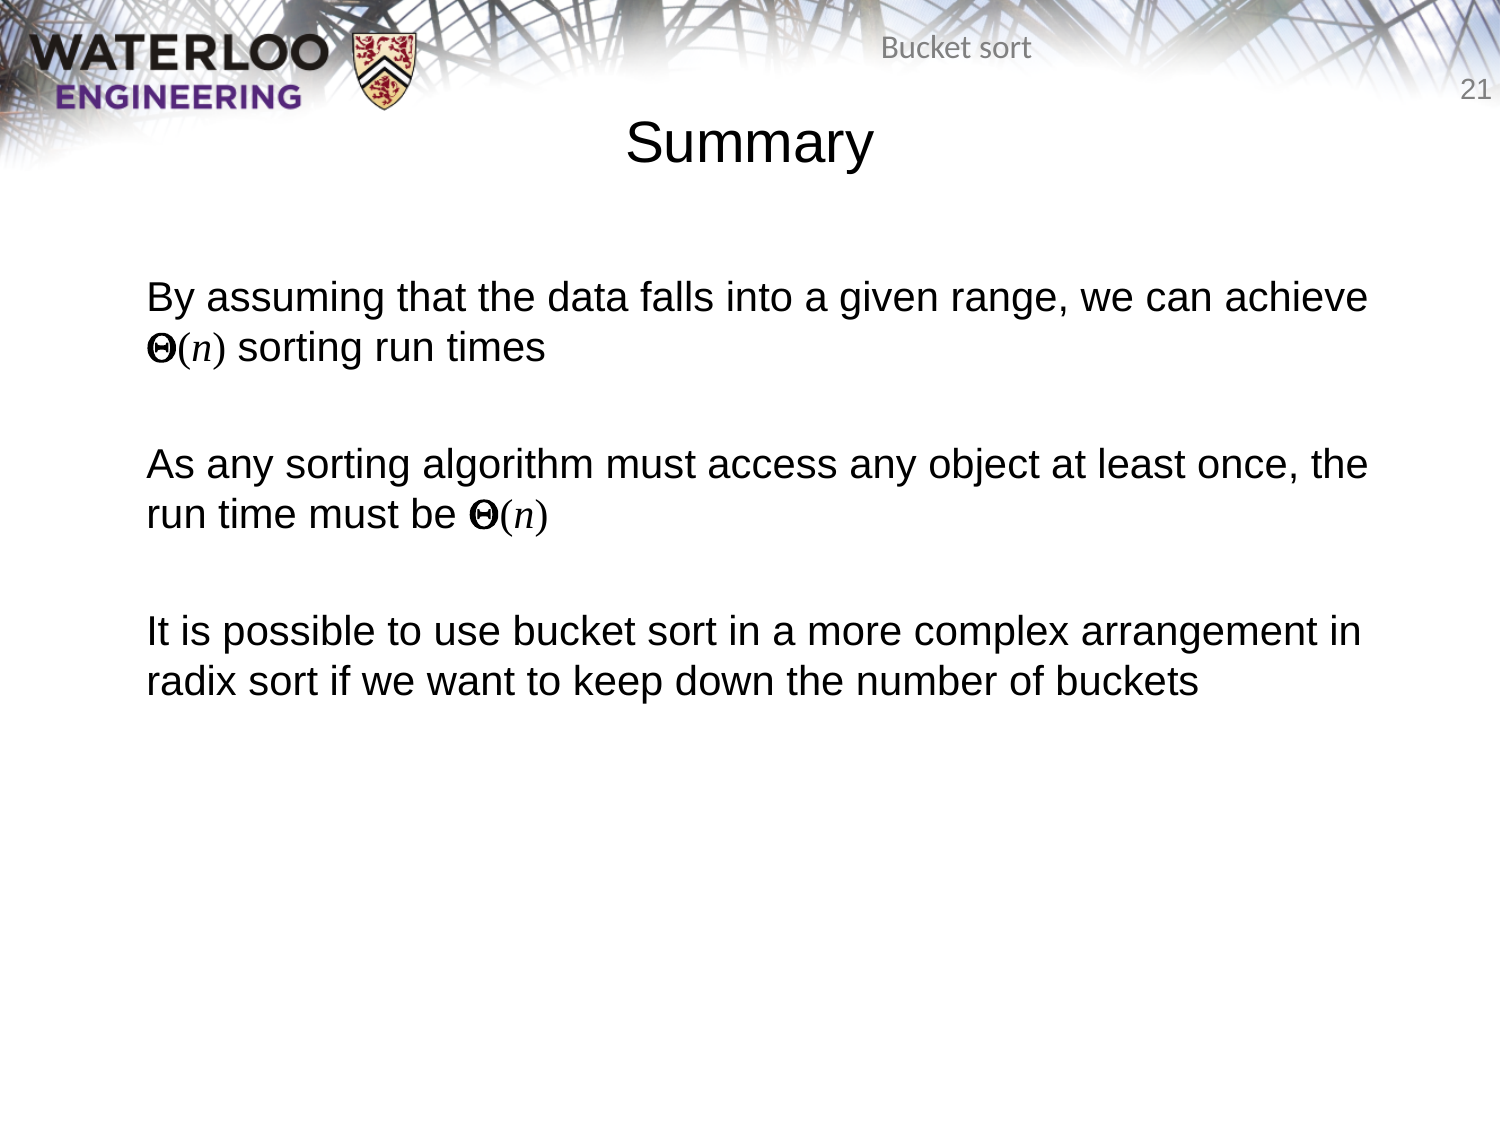

# Summary
	By assuming that the data falls into a given range, we can achieve Θ(n) sorting run times

	As any sorting algorithm must access any object at least once, the run time must be Θ(n)

	It is possible to use bucket sort in a more complex arrangement in radix sort if we want to keep down the number of buckets